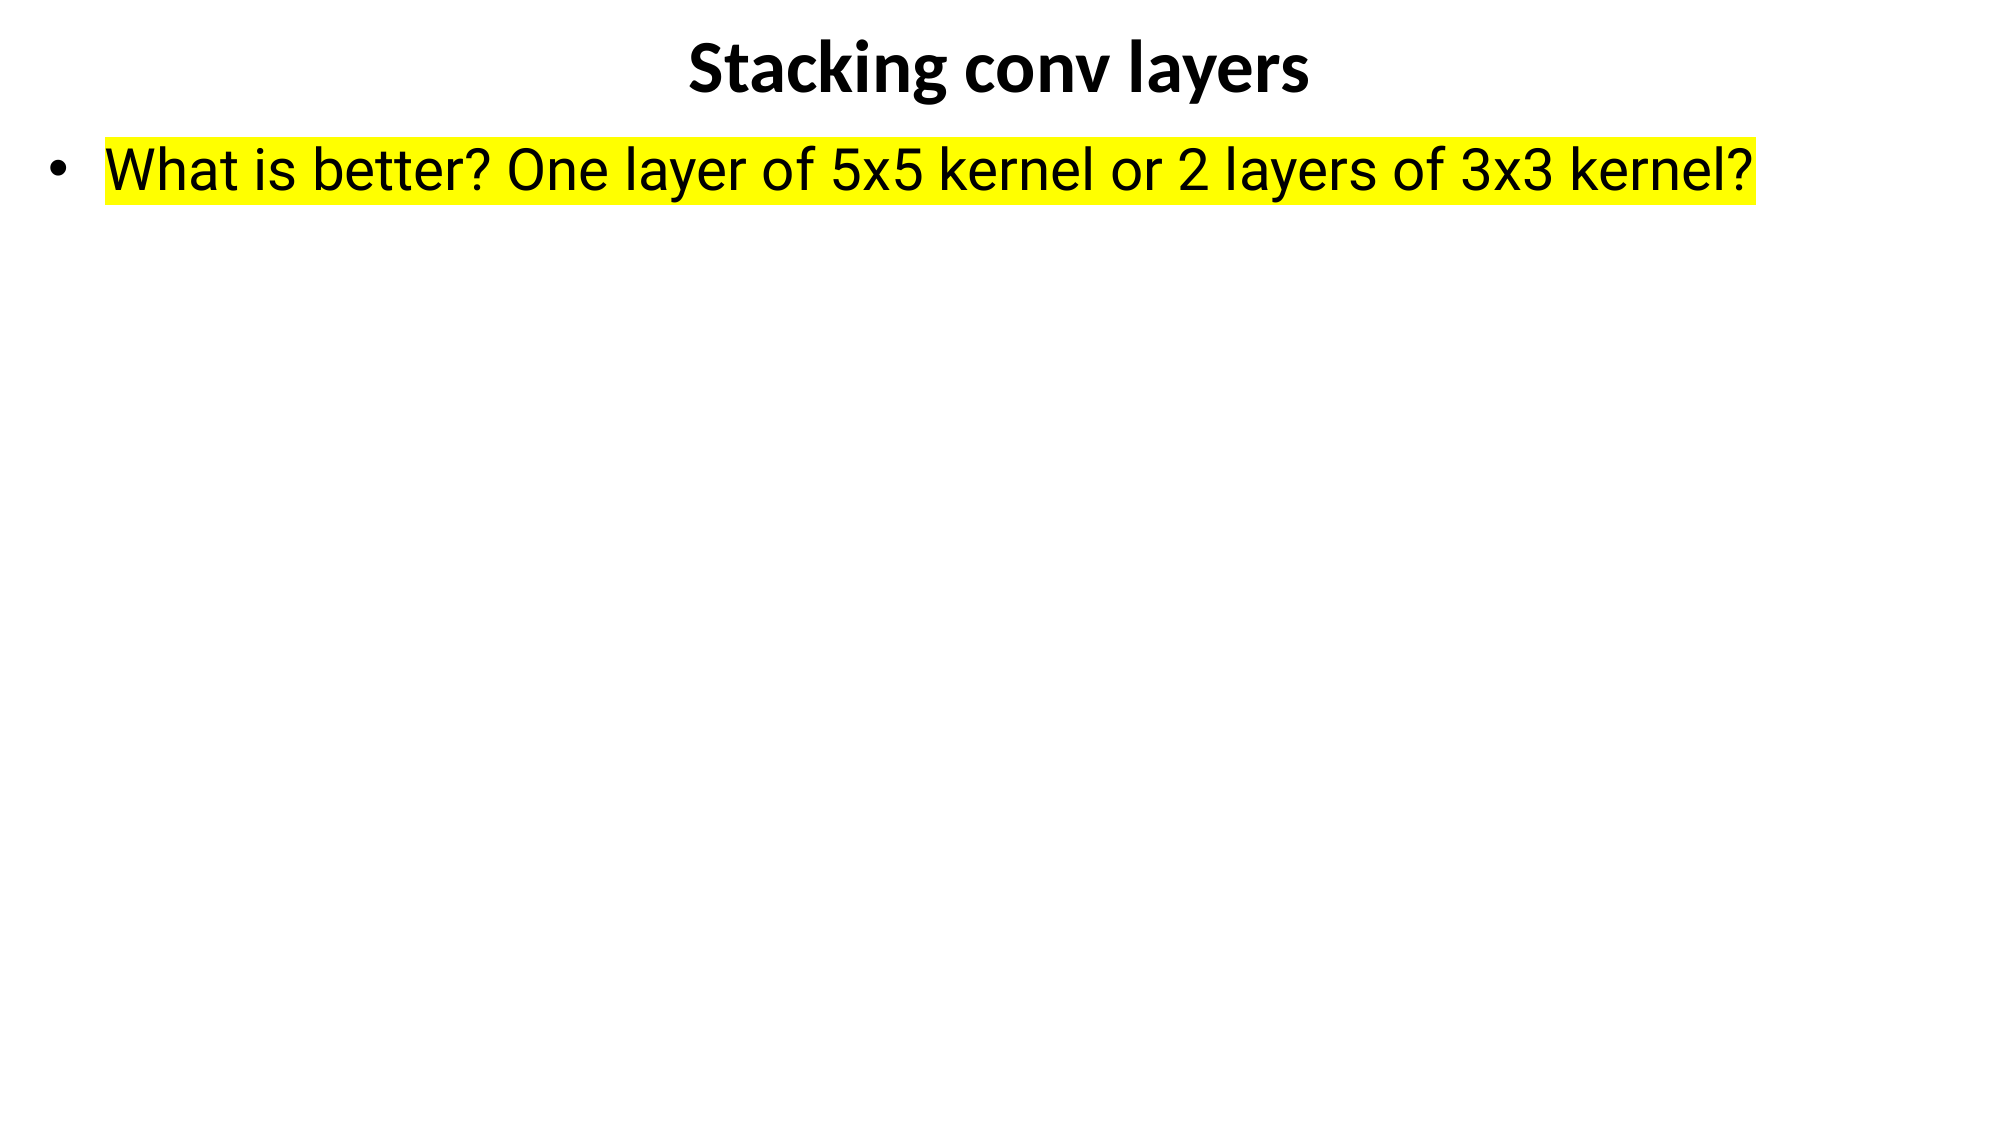

# Stacking conv layers
What is better? One layer of 5x5 kernel or 2 layers of 3x3 kernel?